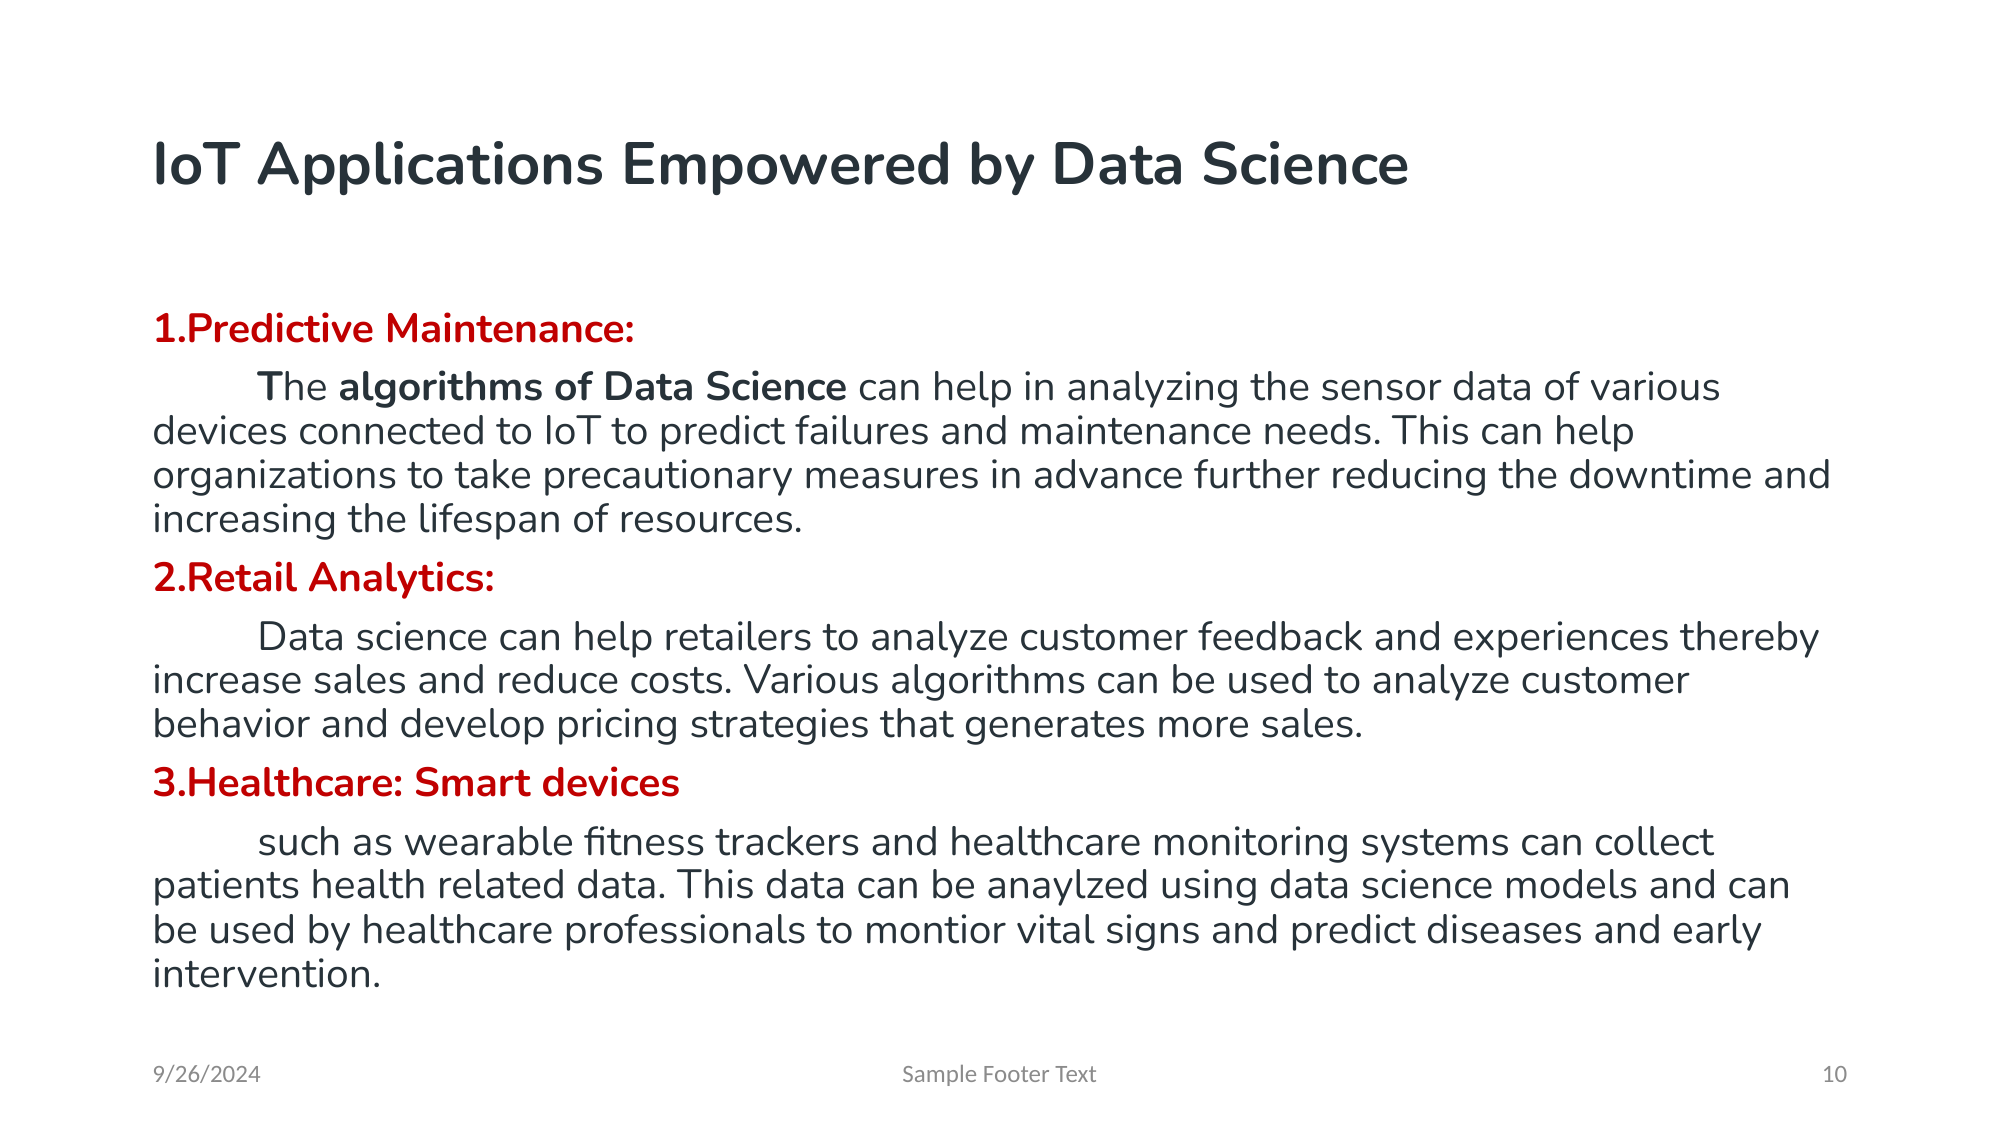

# IoT Applications Empowered by Data Science
Predictive Maintenance:
	The algorithms of Data Science can help in analyzing the sensor data of various devices connected to IoT to predict failures and maintenance needs. This can help organizations to take precautionary measures in advance further reducing the downtime and increasing the lifespan of resources.
Retail Analytics:
	Data science can help retailers to analyze customer feedback and experiences thereby increase sales and reduce costs. Various algorithms can be used to analyze customer behavior and develop pricing strategies that generates more sales.
Healthcare: Smart devices
	such as wearable fitness trackers and healthcare monitoring systems can collect patients health related data. This data can be anaylzed using data science models and can be used by healthcare professionals to montior vital signs and predict diseases and early intervention.

9/26/2024
Sample Footer Text
10